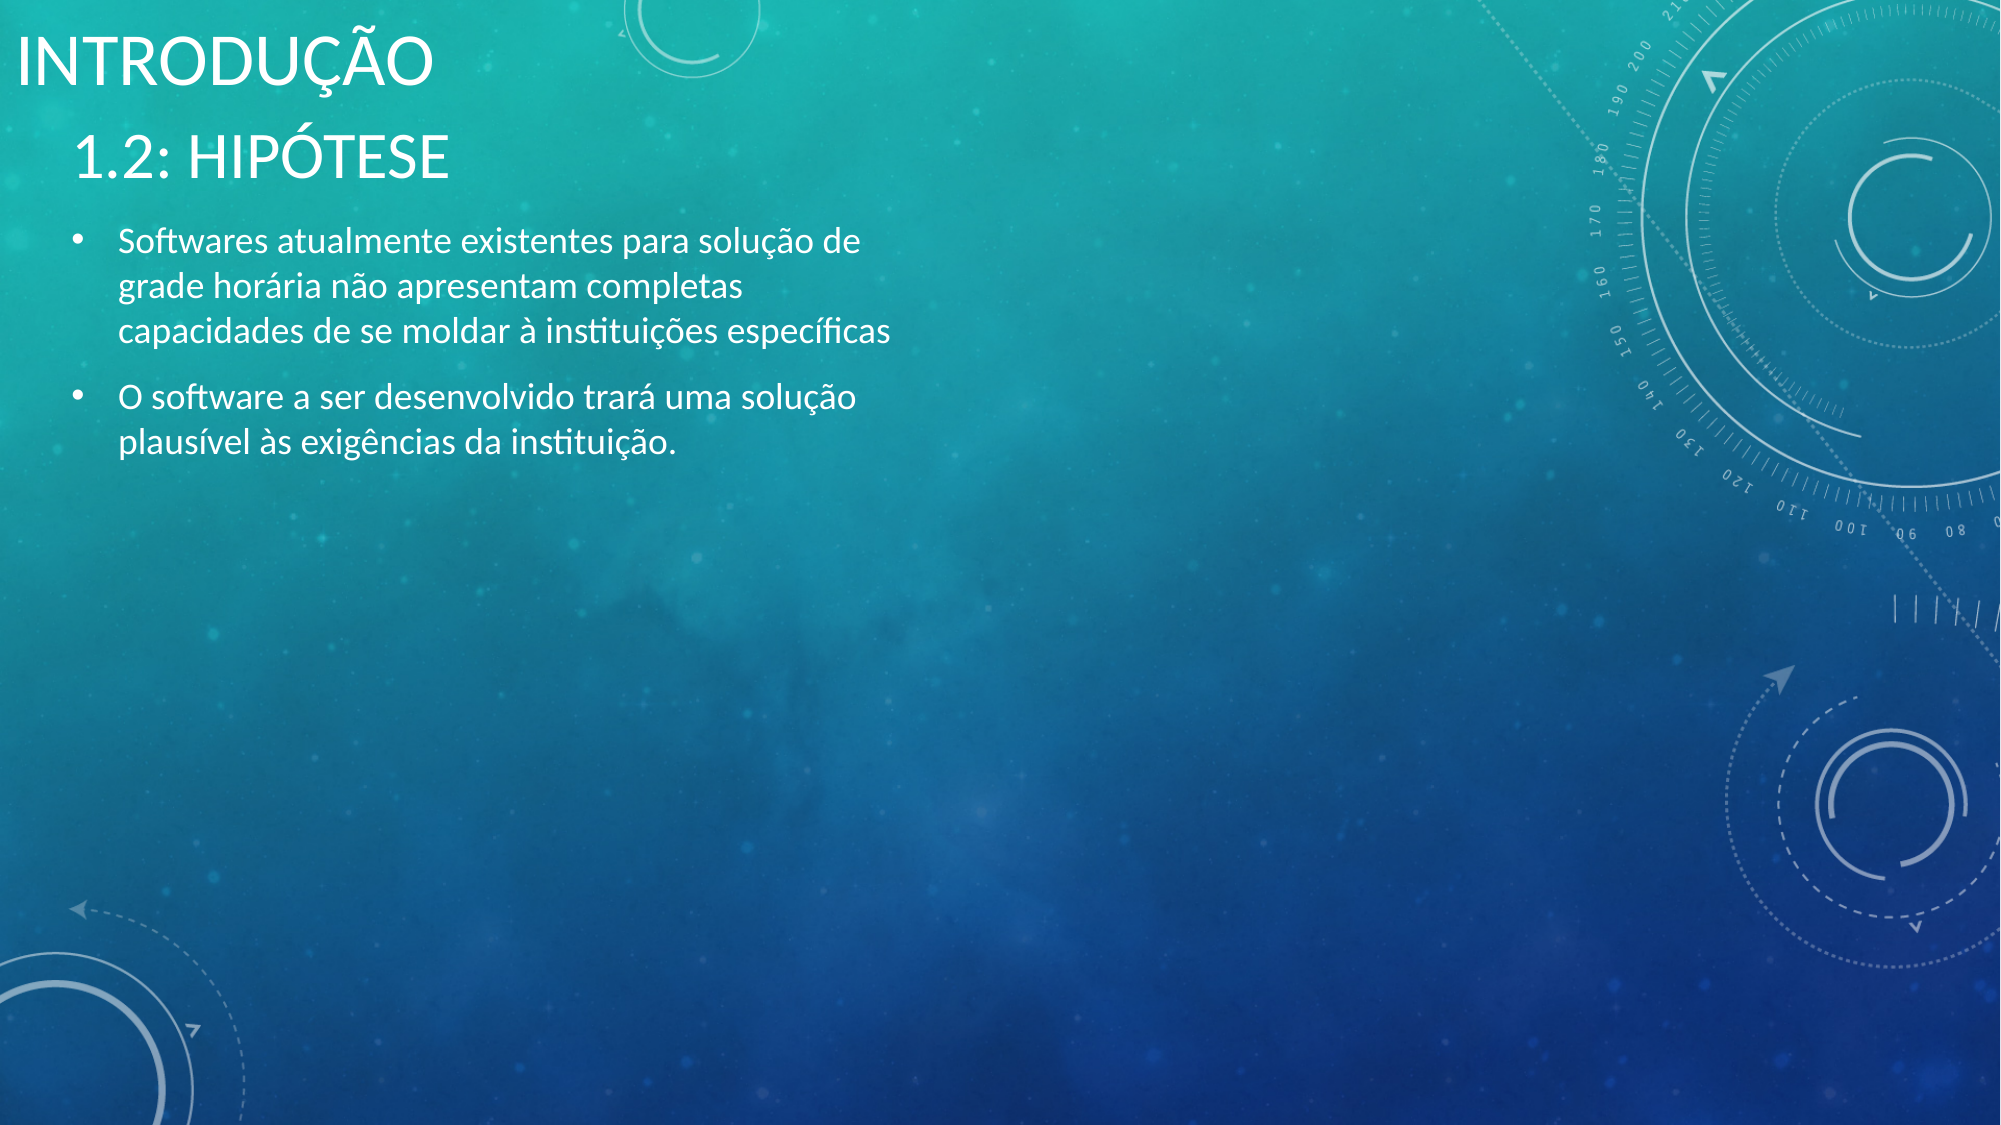

Introdução
1.2: Hipótese
Softwares atualmente existentes para solução de grade horária não apresentam completas capacidades de se moldar à instituições específicas
O software a ser desenvolvido trará uma solução plausível às exigências da instituição.